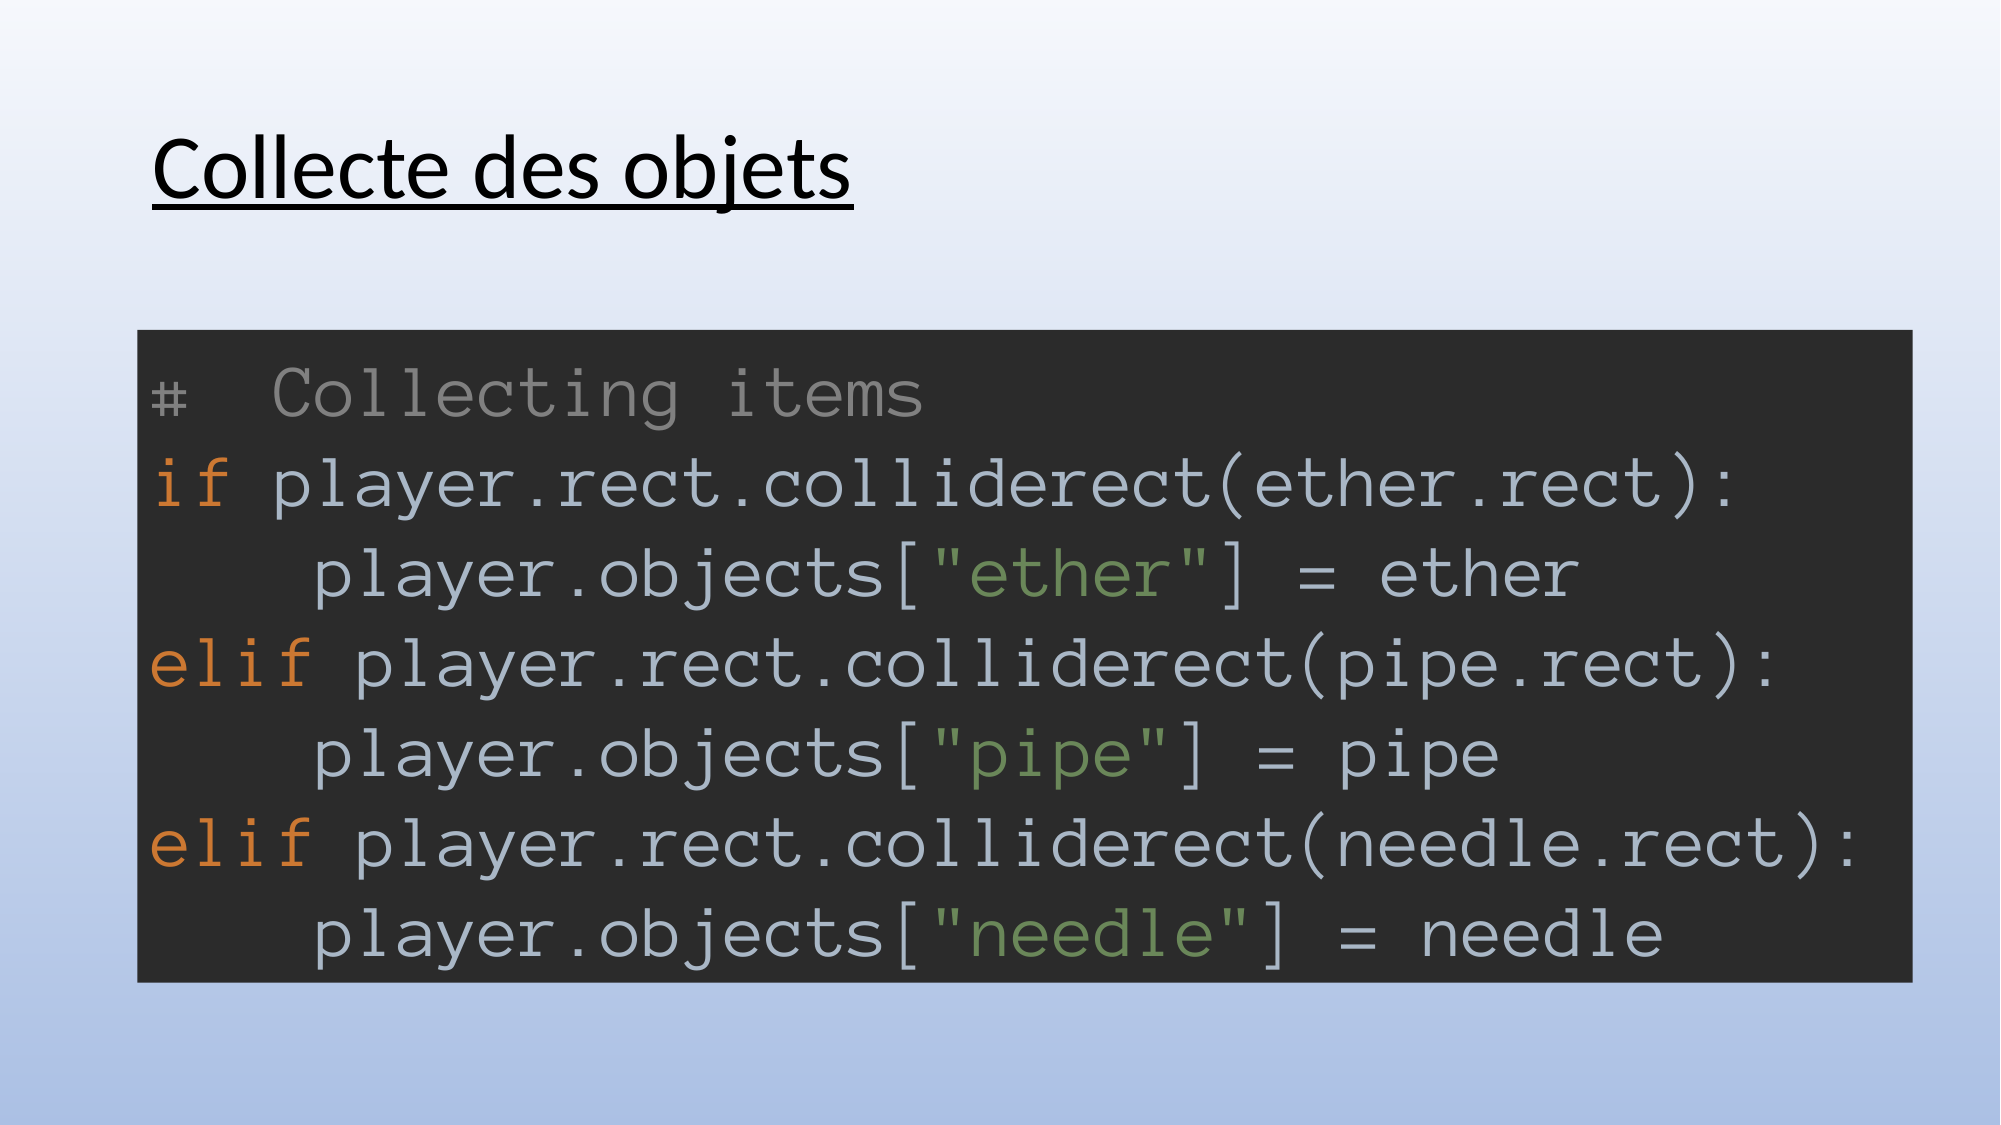

# Collecte des objets
#  Collecting items if player.rect.colliderect(ether.rect): player.objects["ether"] = ether elif player.rect.colliderect(pipe.rect): player.objects["pipe"] = pipe elif player.rect.colliderect(needle.rect): player.objects["needle"] = needle